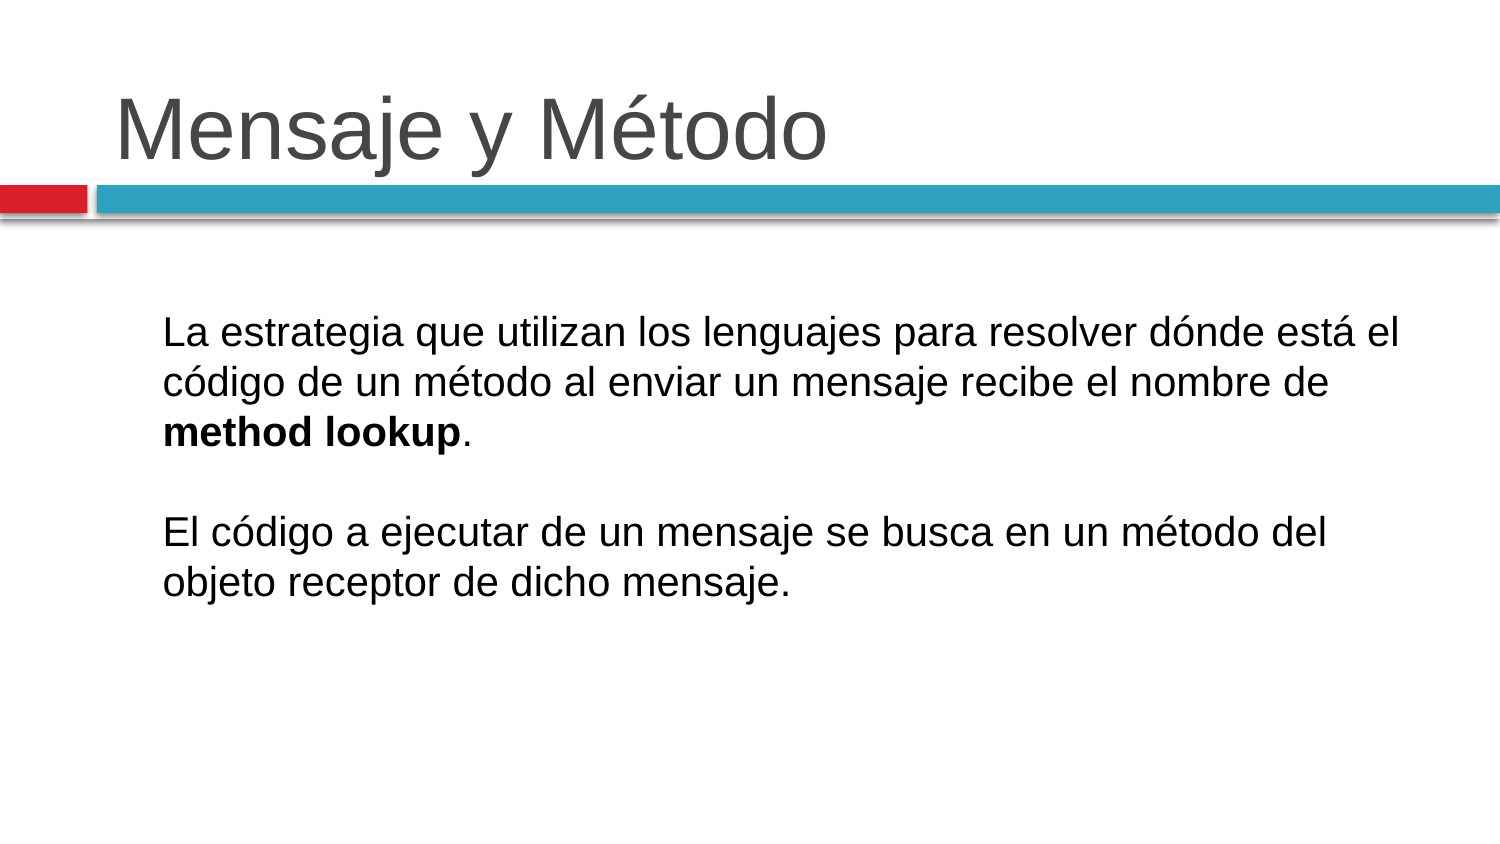

# Mensaje y Método

La estrategia que utilizan los lenguajes para resolver dónde está el código de un método al enviar un mensaje recibe el nombre de method lookup.

El código a ejecutar de un mensaje se busca en un método del objeto receptor de dicho mensaje.